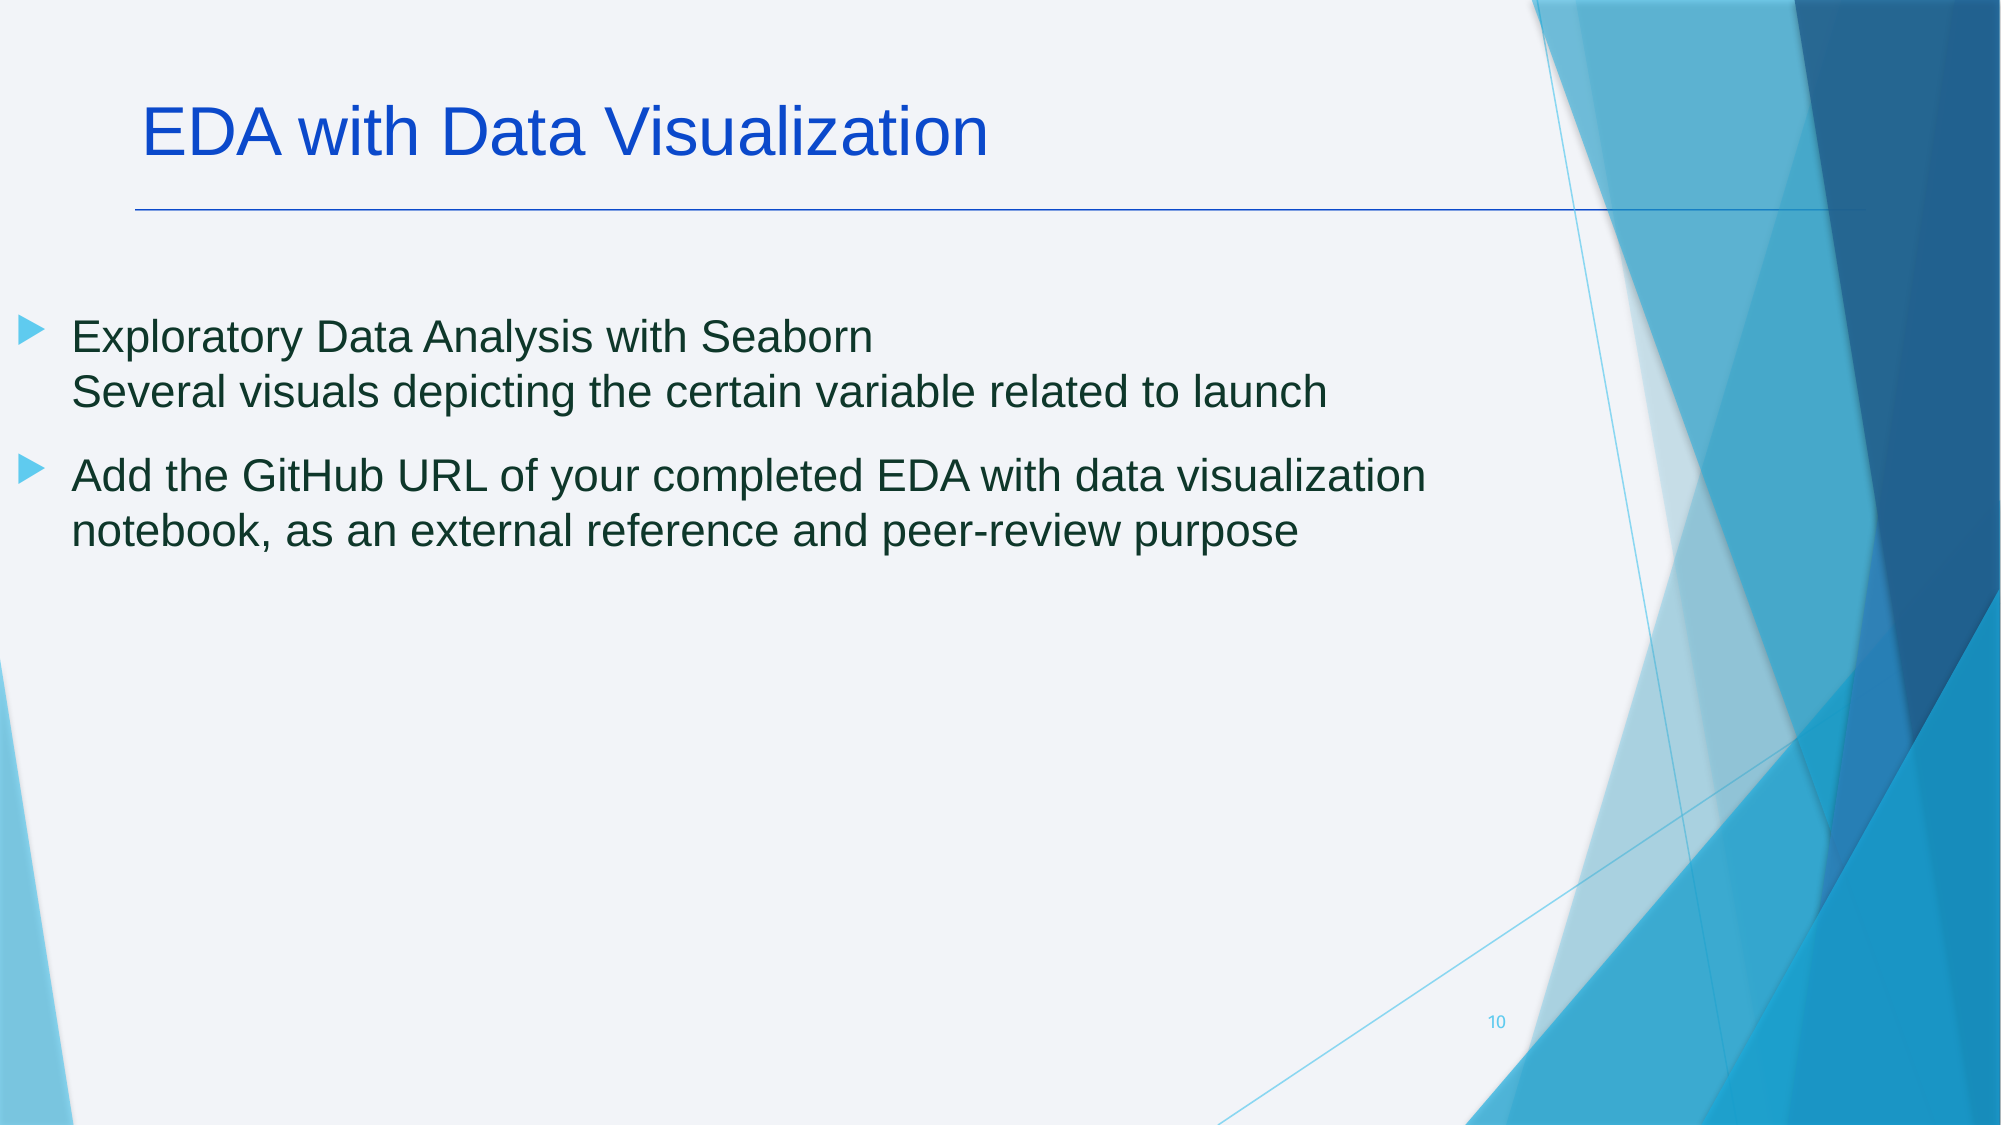

EDA with Data Visualization
Exploratory Data Analysis with Seaborn
Several visuals depicting the certain variable related to launch
Add the GitHub URL of your completed EDA with data visualization notebook, as an external reference and peer-review purpose

10